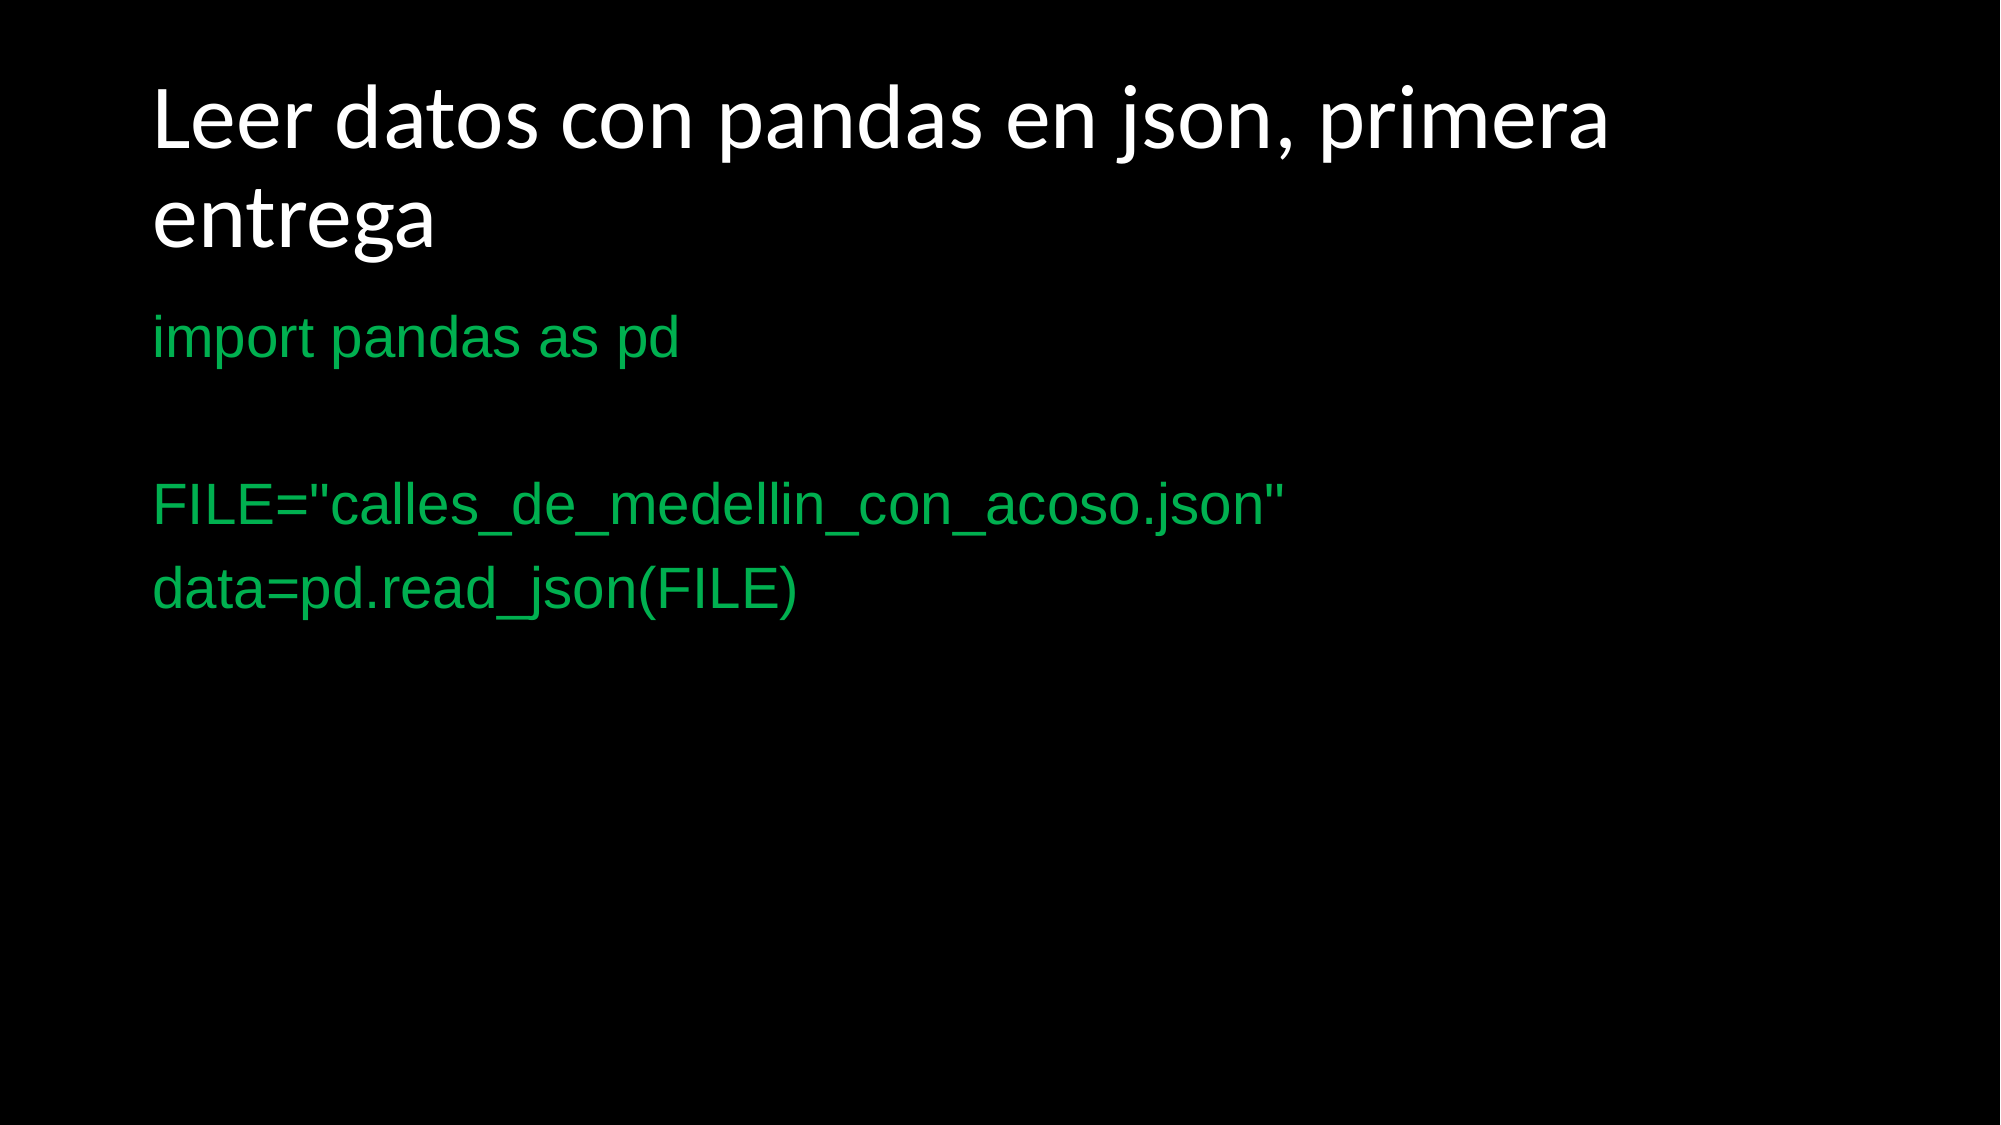

# Leer datos con pandas en json, primera entrega
import pandas as pd

FILE="calles_de_medellin_con_acoso.json"
data=pd.read_json(FILE)